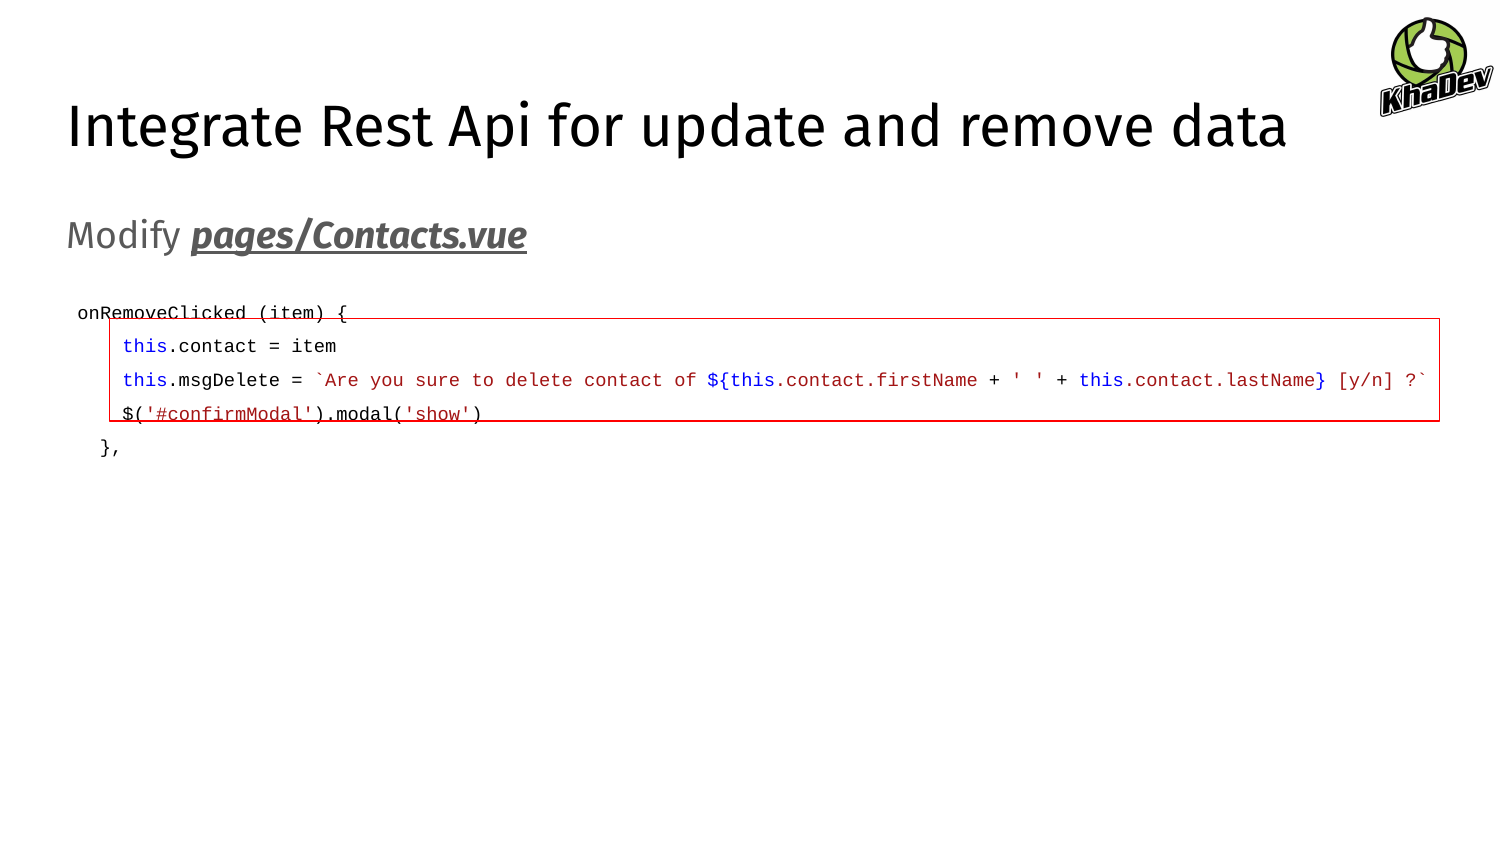

# Integrate Rest Api for update and remove data
Modify pages/Contacts.vue
 onRemoveClicked (item) {
     this.contact = item
     this.msgDelete = `Are you sure to delete contact of ${this.contact.firstName + ' ' + this.contact.lastName} [y/n] ?`
     $('#confirmModal').modal('show')
   },